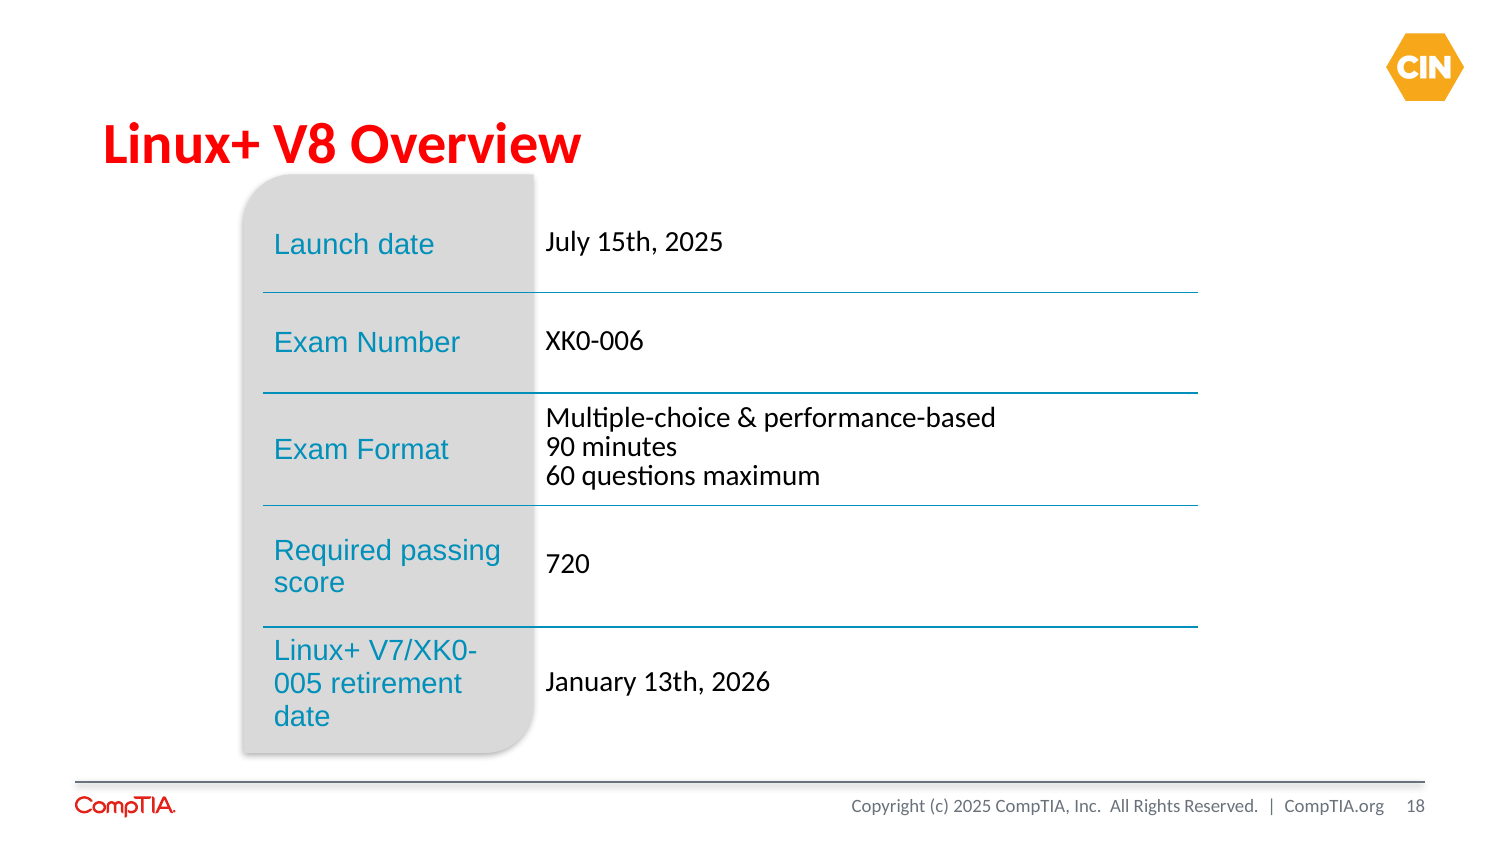

# Linux+ V8 Overview

| Launch date | July 15th, 2025 |
| --- | --- |
| Exam Number | XK0-006 |
| Exam Format | Multiple-choice & performance-based 90 minutes 60 questions maximum |
| Required passing score | 720 |
| Linux+ V7/XK0-005 retirement date | January 13th, 2026 |
18